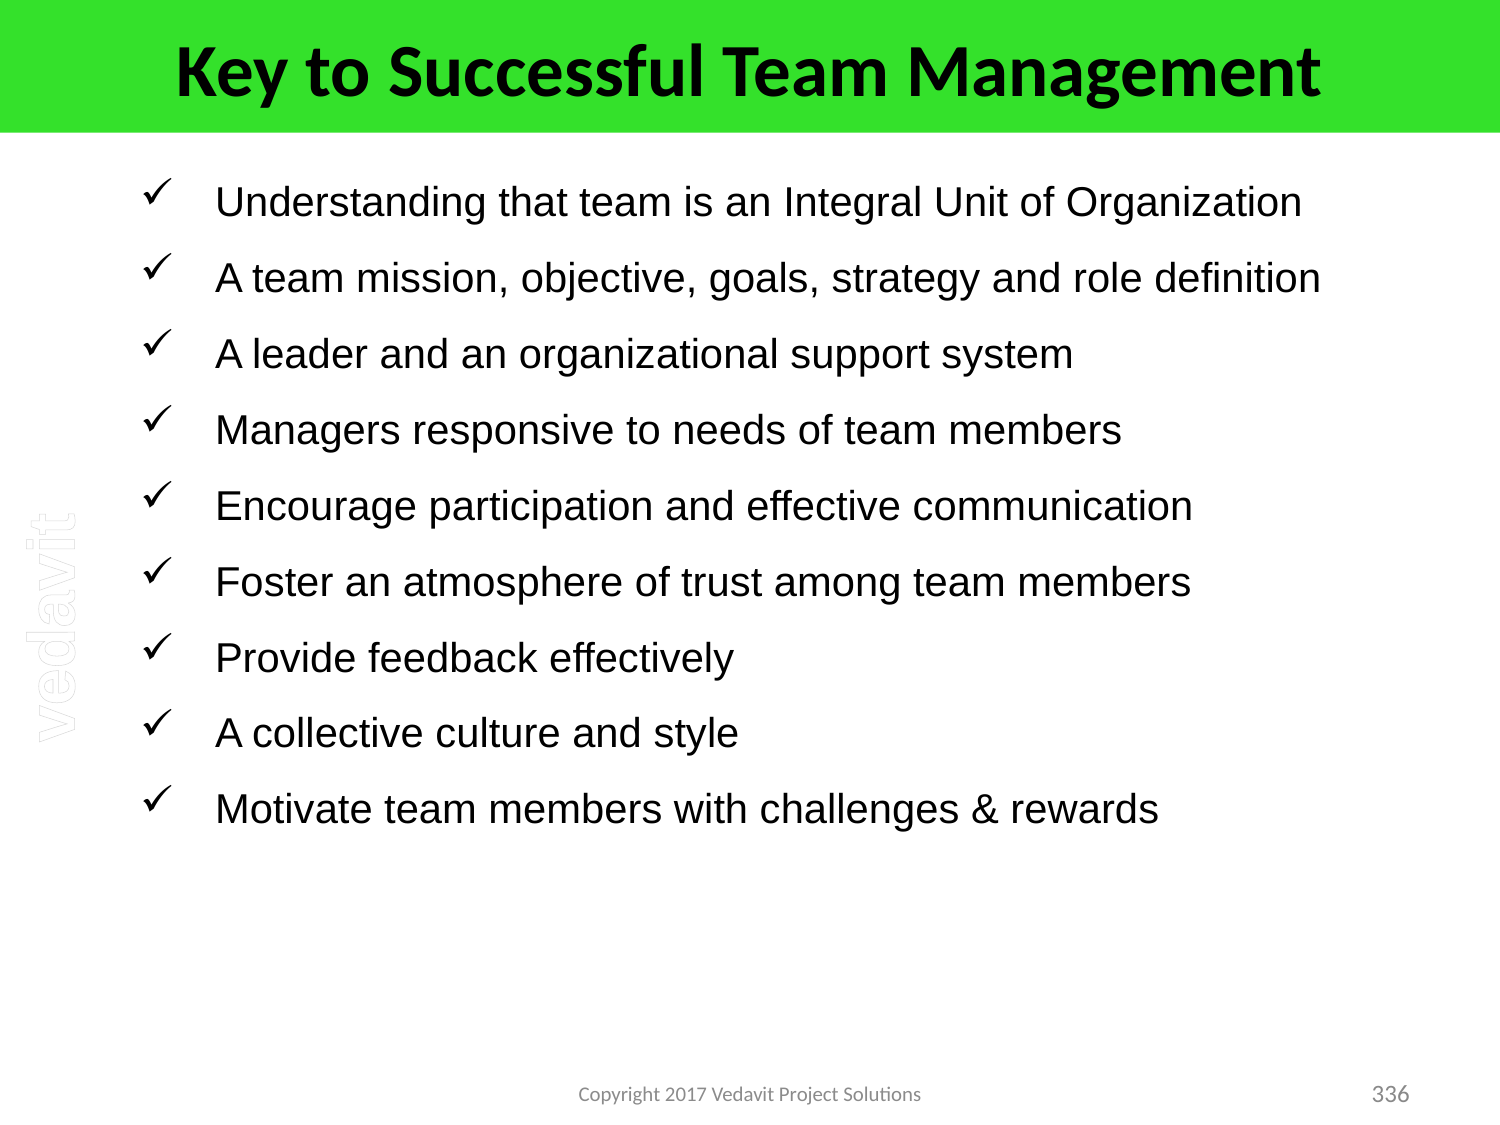

# Key to Successful Team Management
Understanding that team is an Integral Unit of Organization
A team mission, objective, goals, strategy and role definition
A leader and an organizational support system
Managers responsive to needs of team members
Encourage participation and effective communication
Foster an atmosphere of trust among team members
Provide feedback effectively
A collective culture and style
Motivate team members with challenges & rewards

Copyright 2017 Vedavit Project Solutions
336